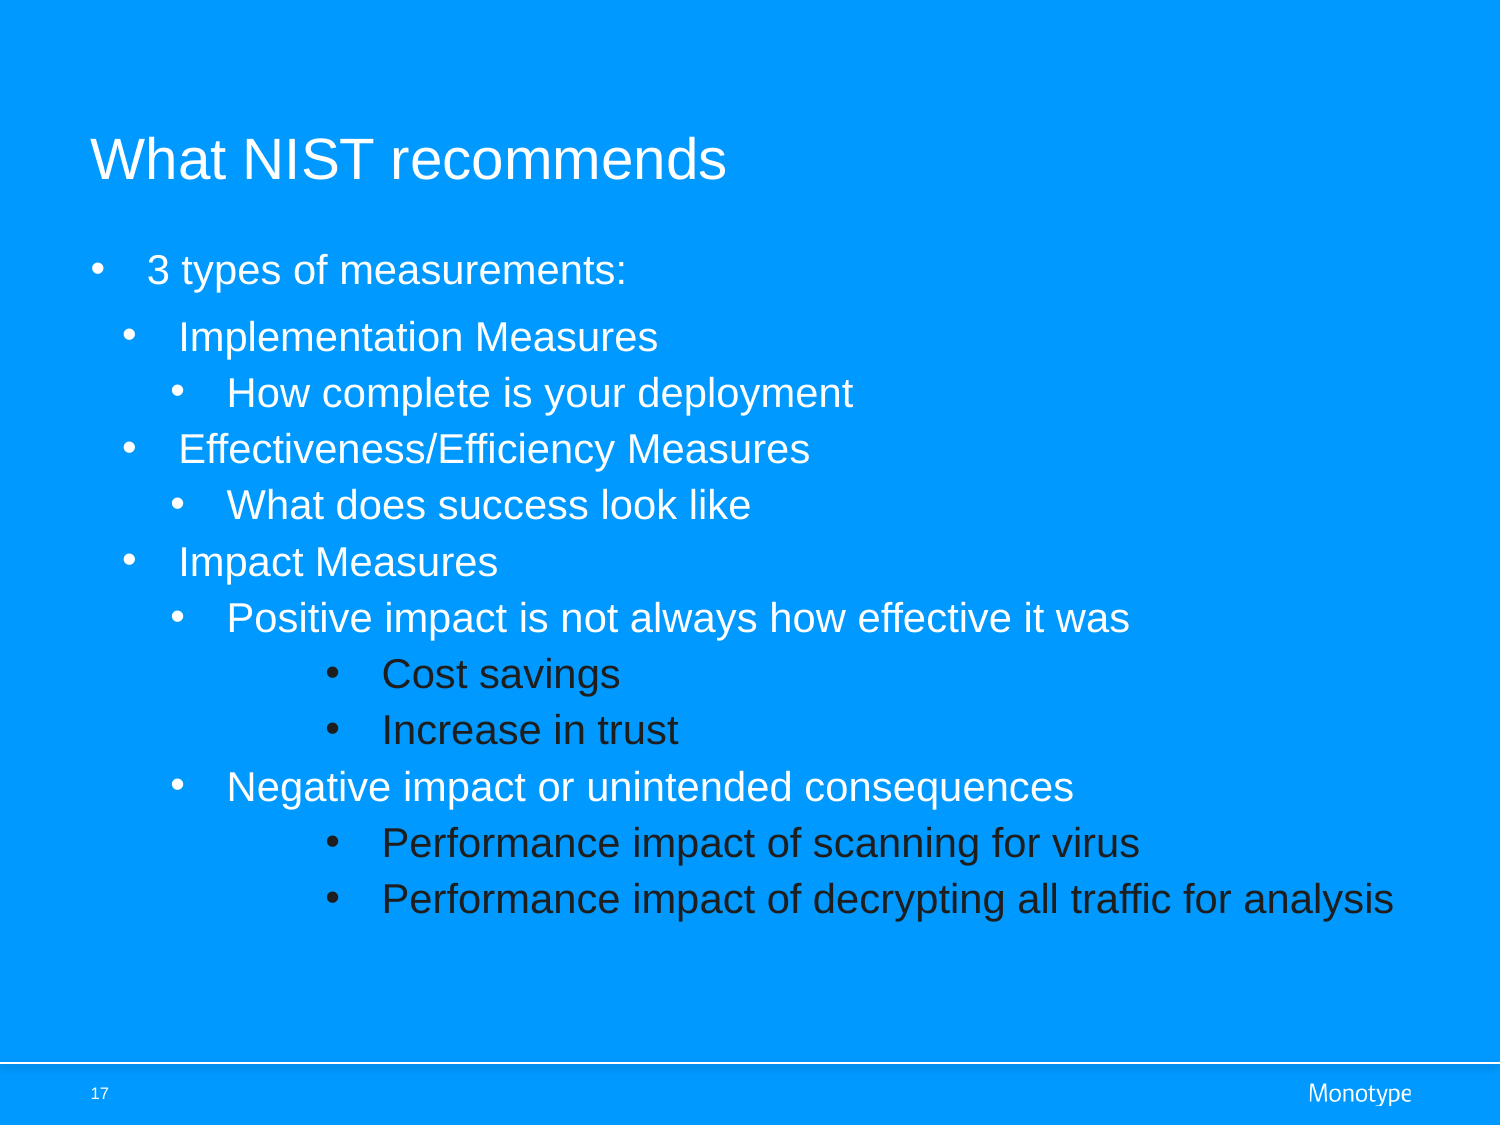

# What NIST recommends
3 types of measurements:
Implementation Measures
How complete is your deployment
Effectiveness/Efficiency Measures
What does success look like
Impact Measures
Positive impact is not always how effective it was
Cost savings
Increase in trust
Negative impact or unintended consequences
Performance impact of scanning for virus
Performance impact of decrypting all traffic for analysis

17